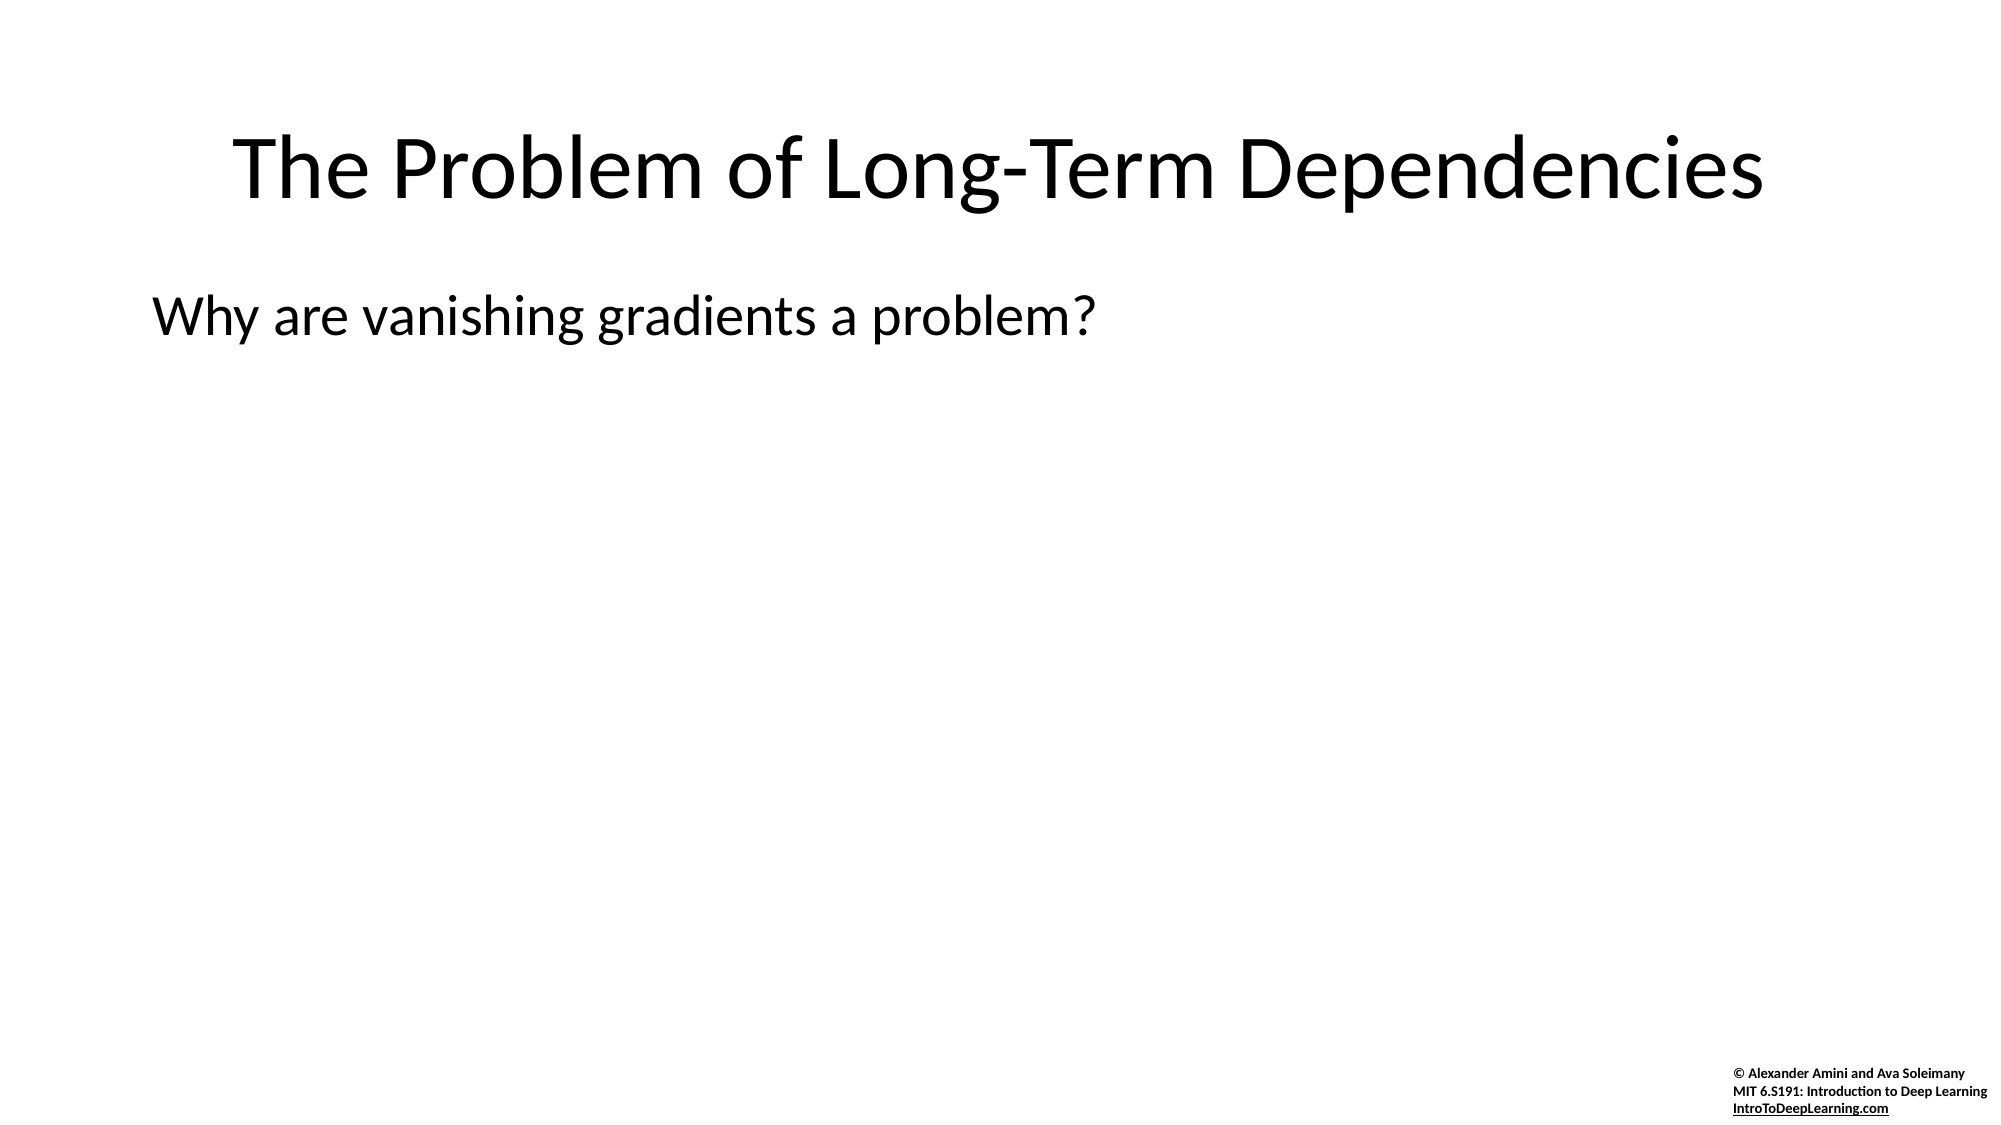

# The Problem of Long-Term Dependencies
Why are vanishing gradients a problem?